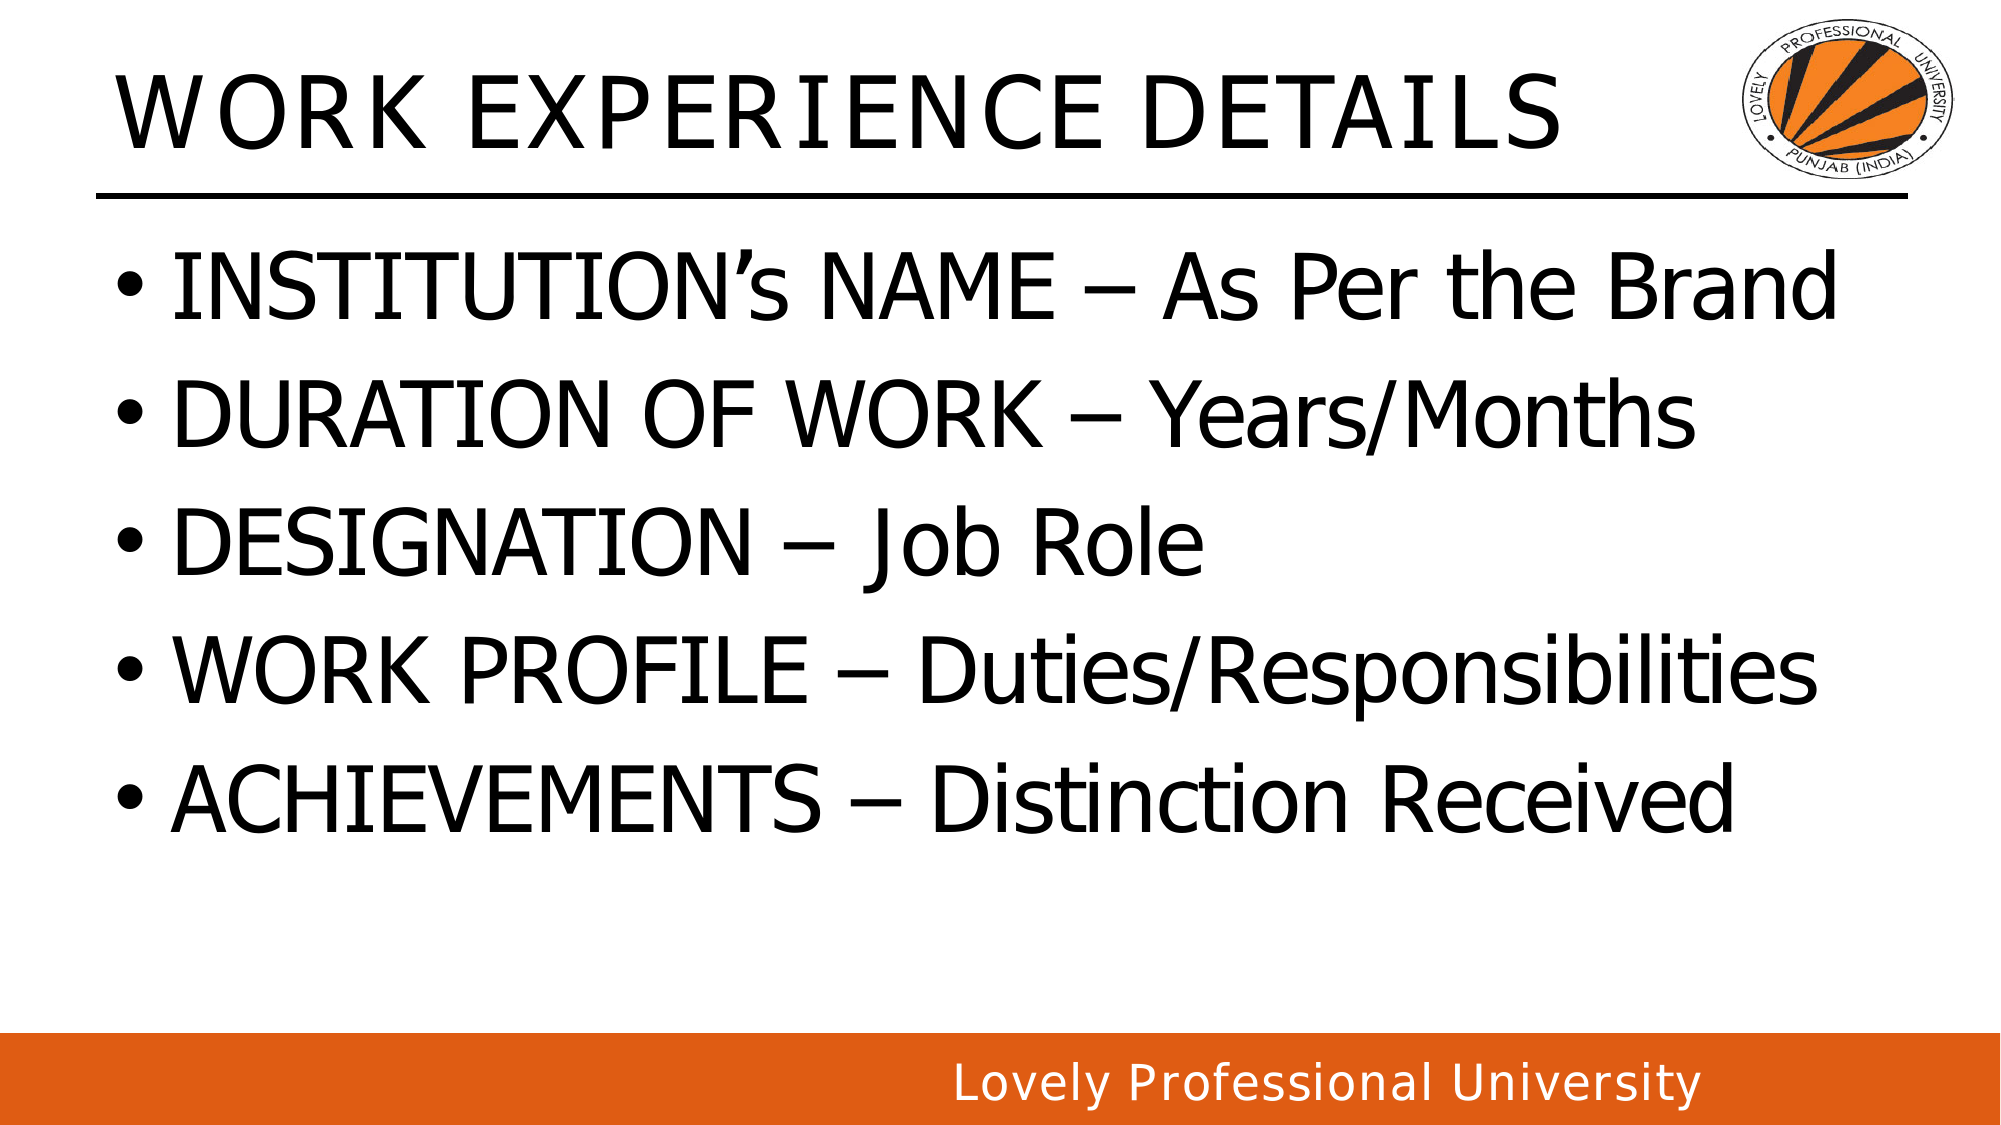

# WORK EXPERIENCE DETAILS
INSTITUTION’s NAME – As Per the Brand
DURATION OF WORK – Years/Months
DESIGNATION – Job Role
WORK PROFILE – Duties/Responsibilities
ACHIEVEMENTS – Distinction Received